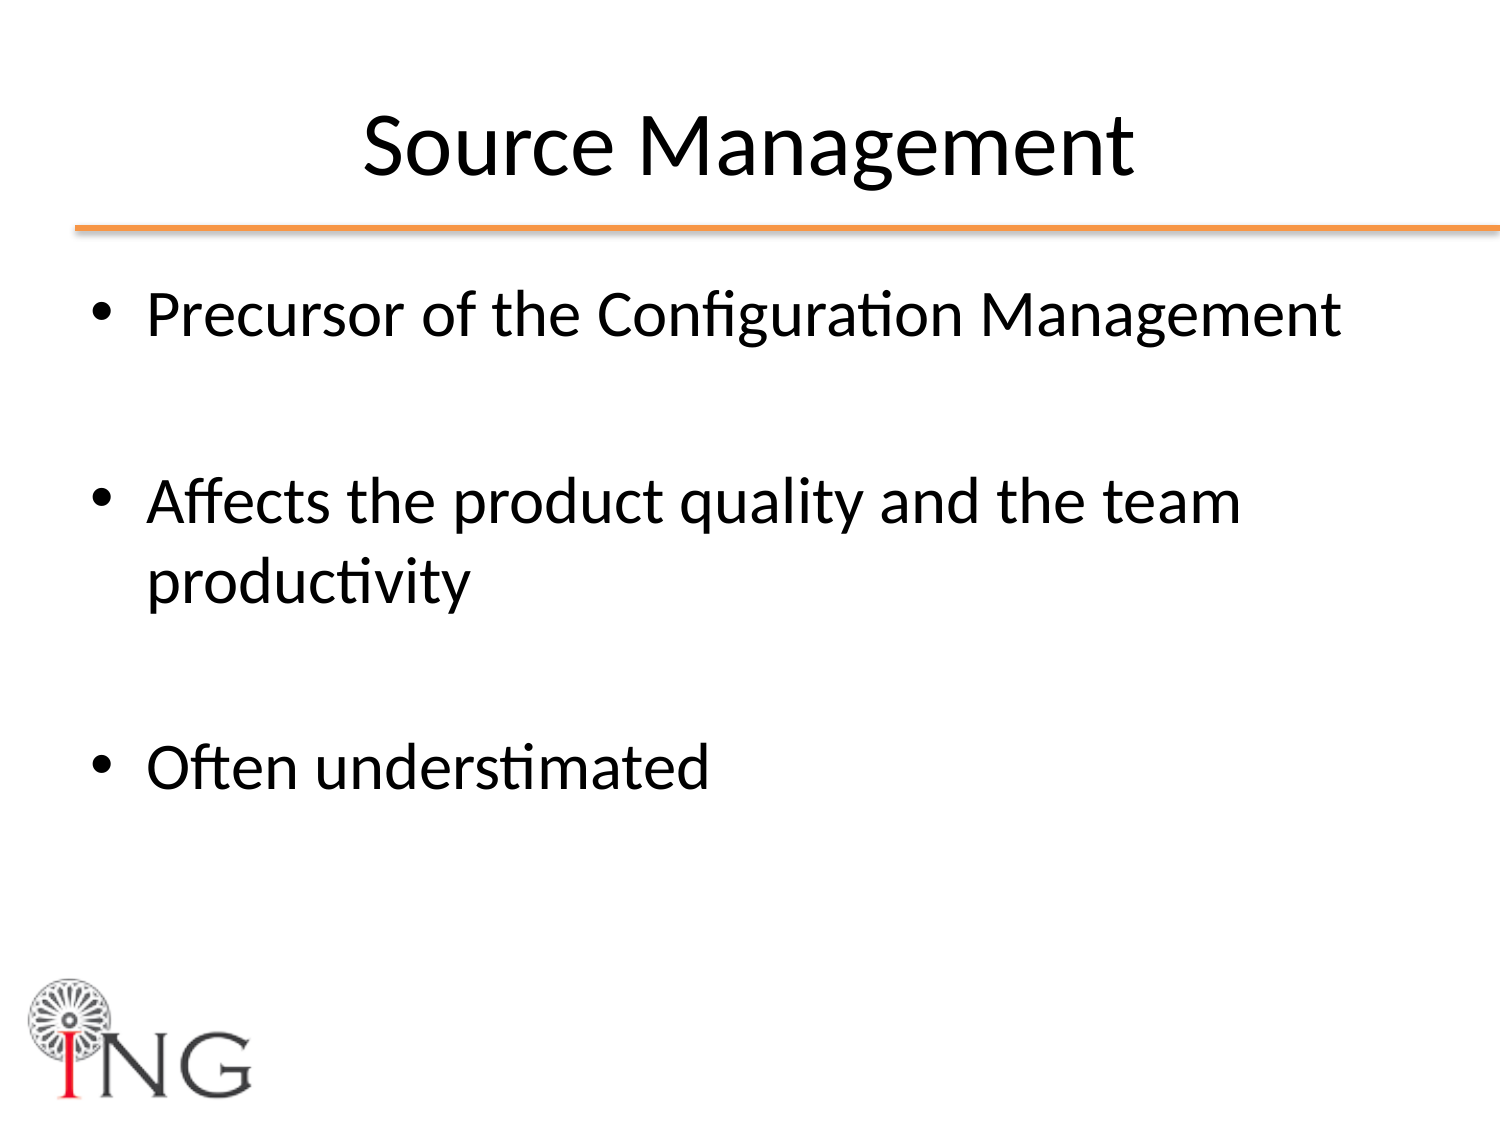

# Source Management
Precursor of the Configuration Management

Affects the product quality and the team productivity

Often understimated